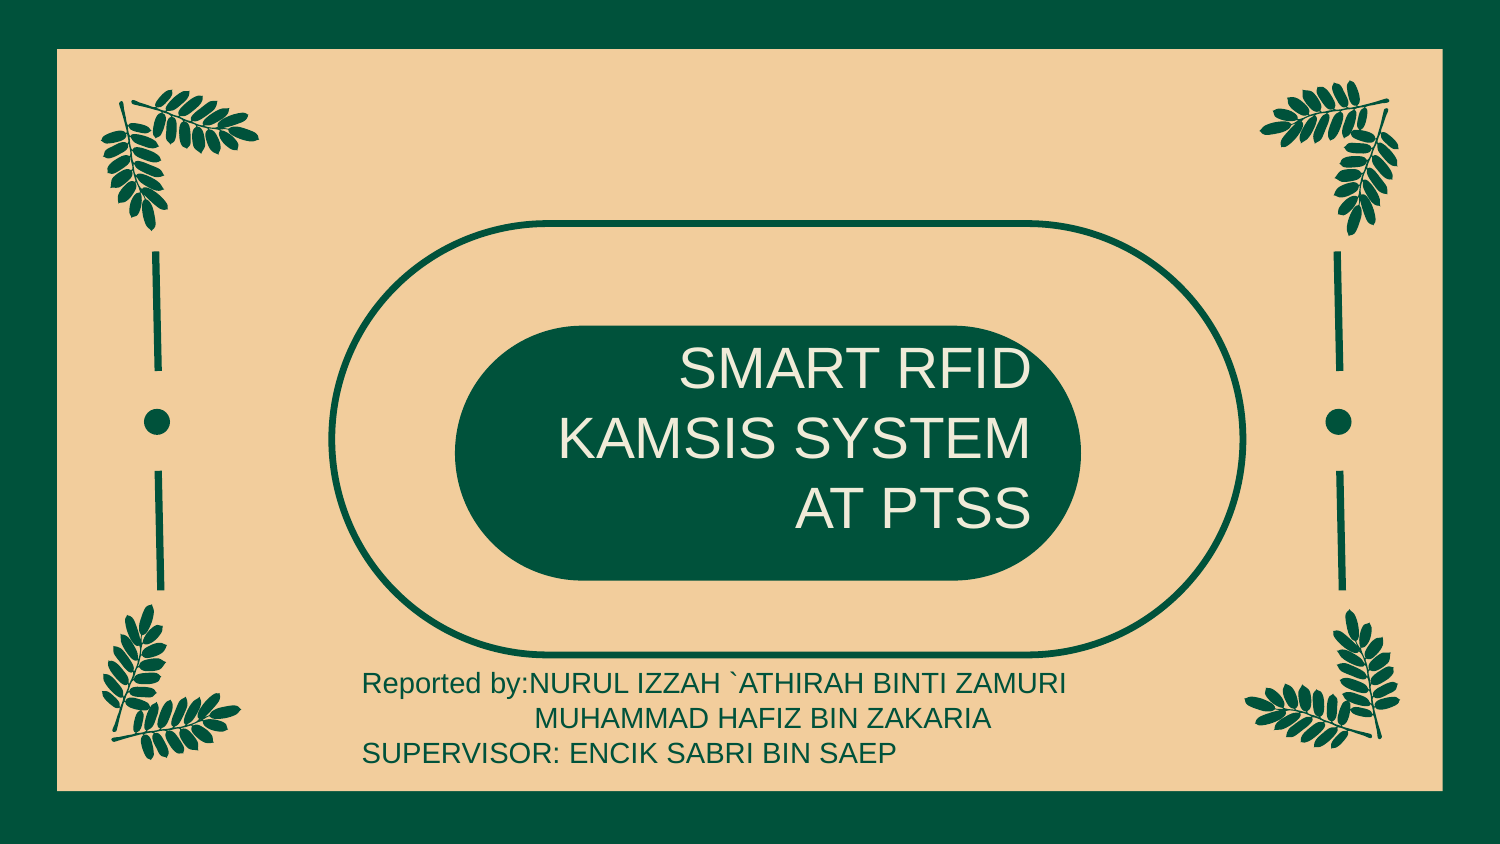

SMART RFID KAMSIS SYSTEM AT PTSS

Reported by:NURUL IZZAH `ATHIRAH BINTI ZAMURI
                     MUHAMMAD HAFIZ BIN ZAKARIA
SUPERVISOR: ENCIK SABRI BIN SAEP